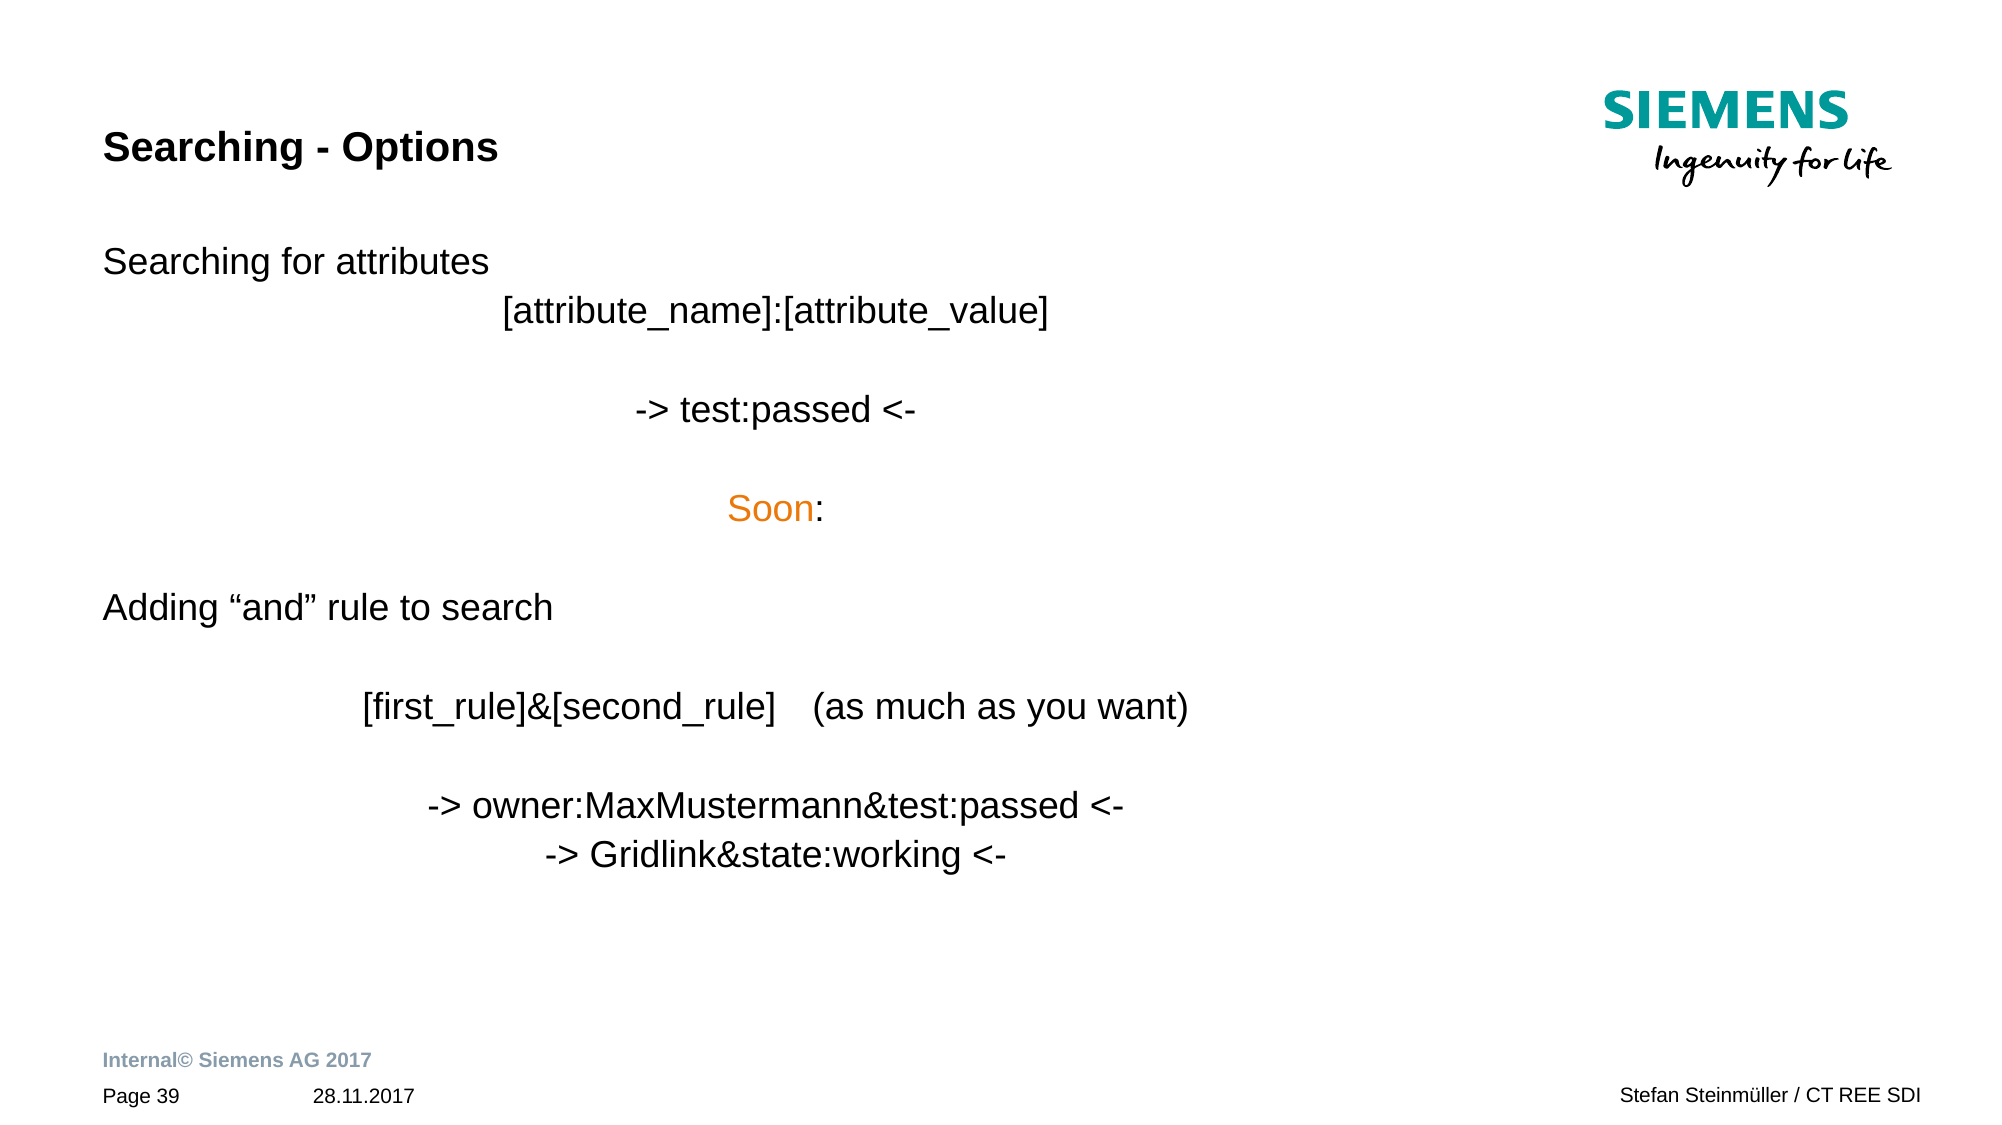

# Searching - Options
Searching for attributes
[attribute_name]:[attribute_value]

-> test:passed <-

Soon:

Adding “and” rule to search

[first_rule]&[second_rule]	(as much as you want)

-> owner:MaxMustermann&test:passed <-
-> Gridlink&state:working <-
28.11.2017
Page 39
Stefan Steinmüller / CT REE SDI